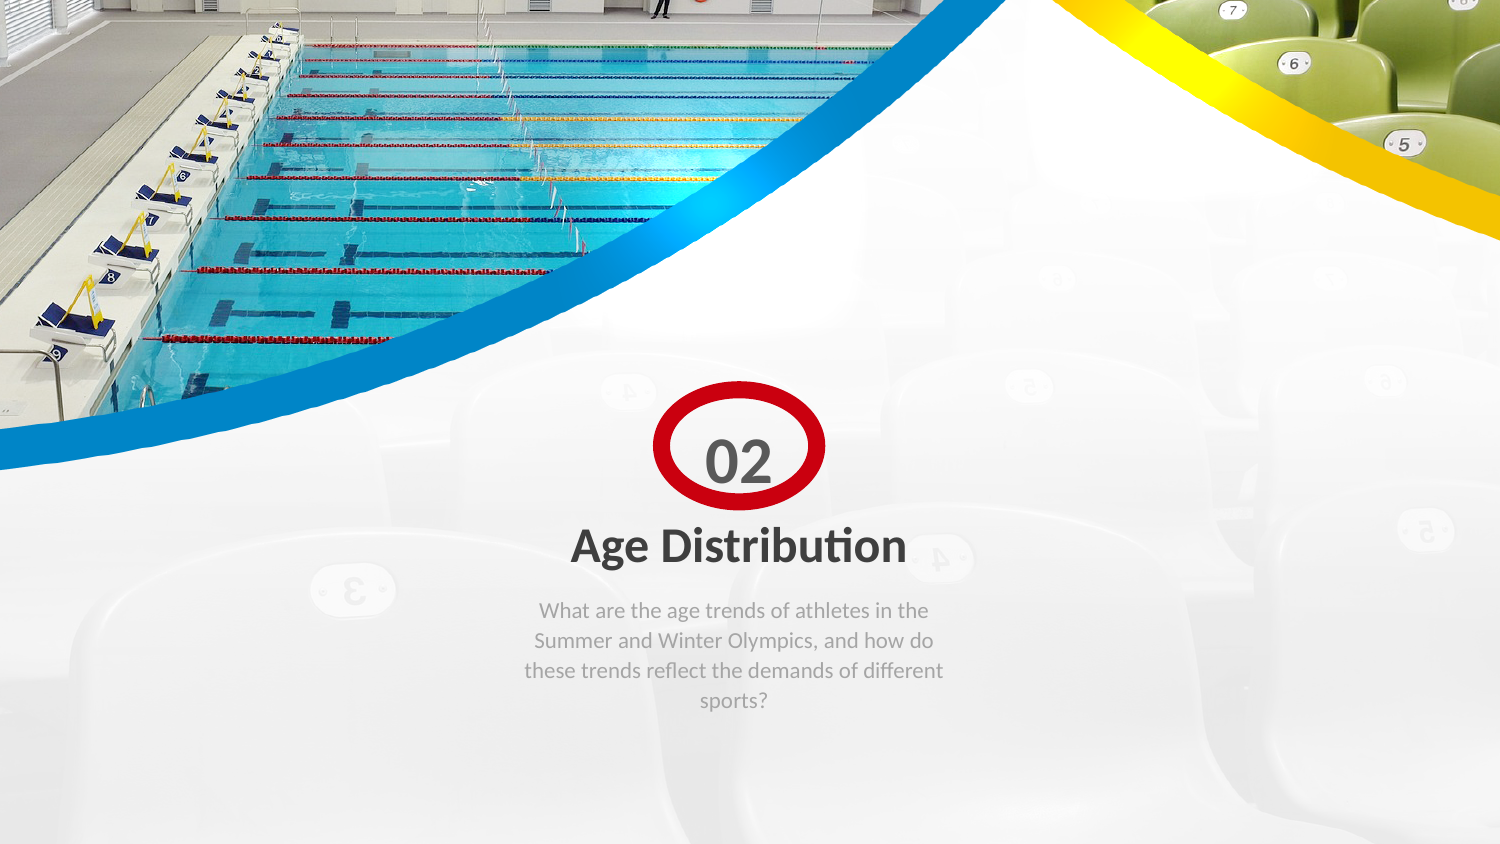

02
Age Distribution
What are the age trends of athletes in the Summer and Winter Olympics, and how do these trends reflect the demands of different sports?